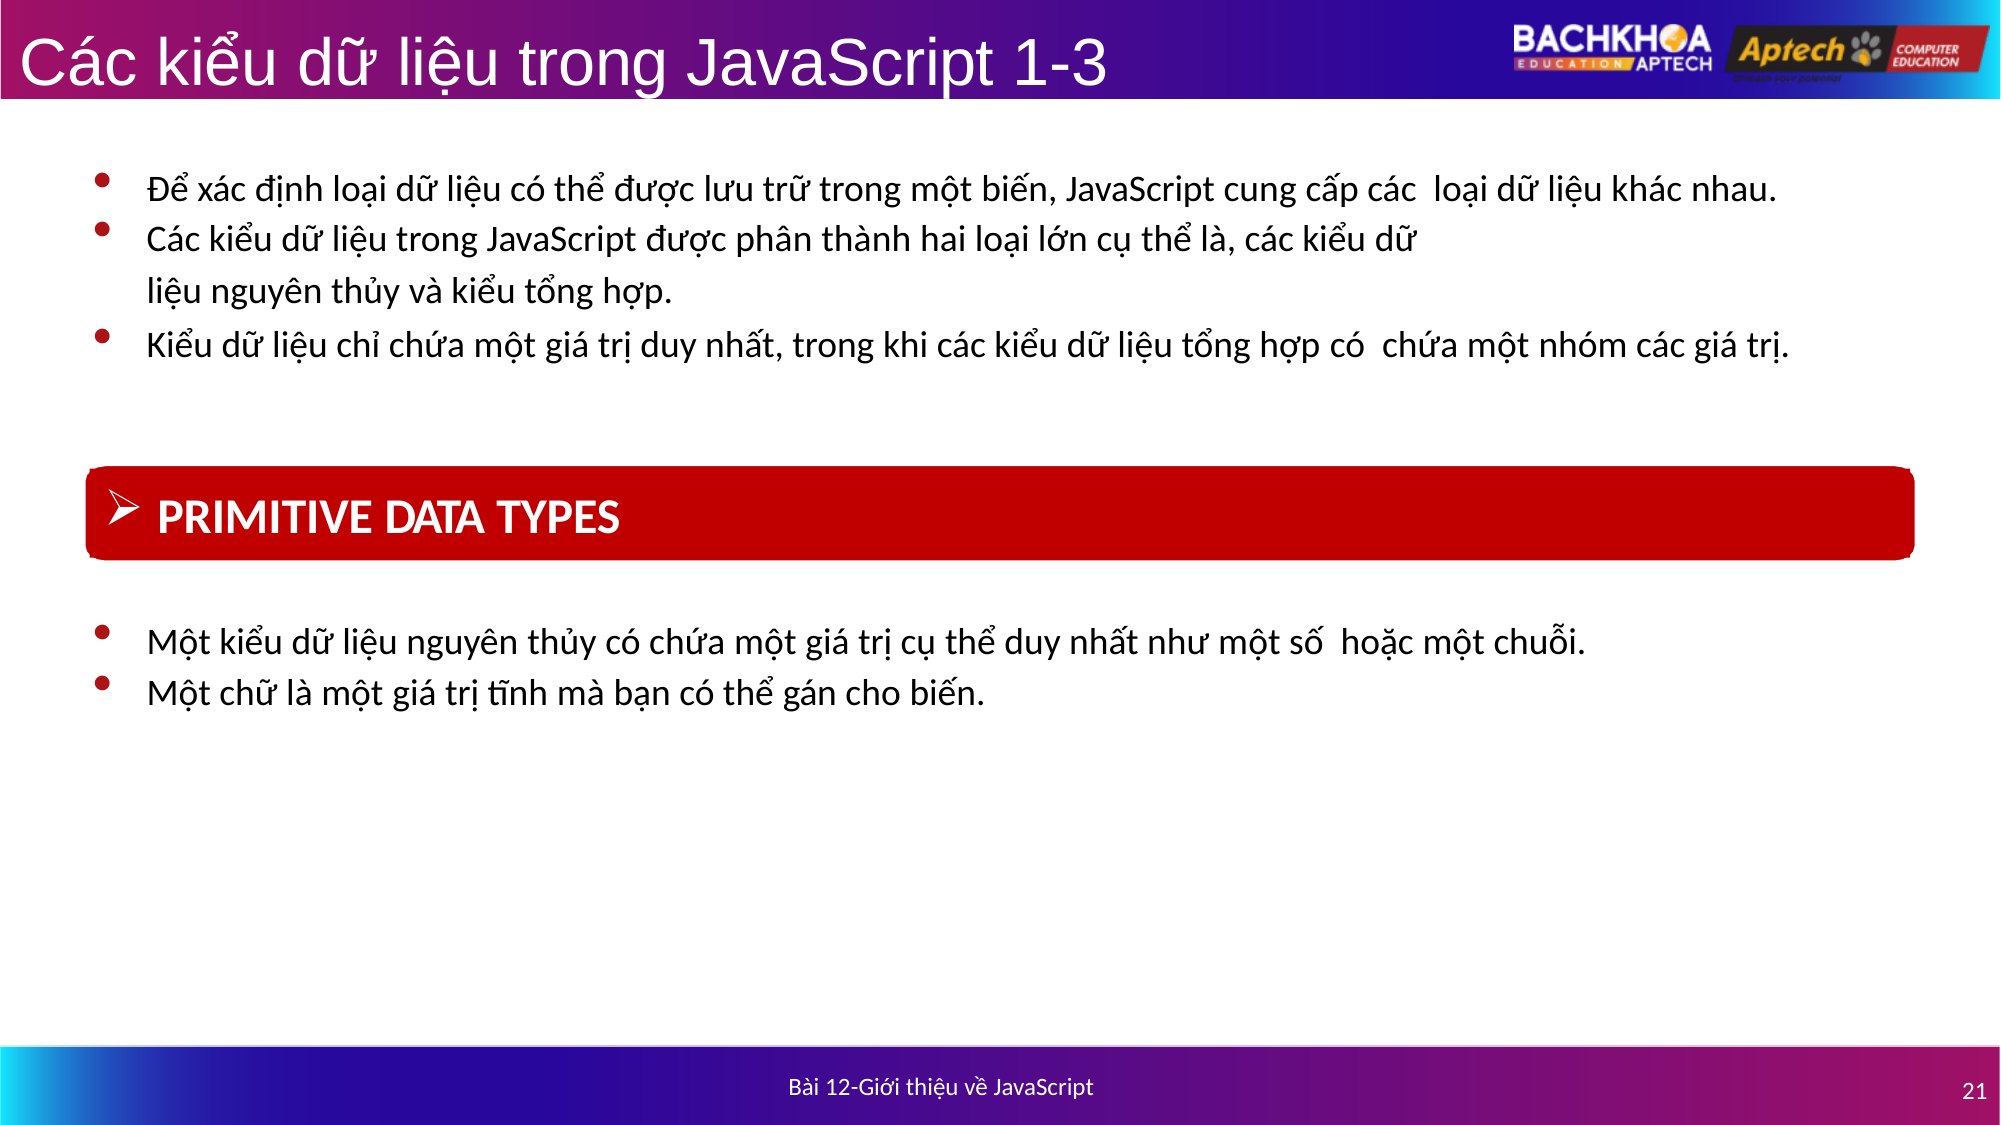

# Các kiểu dữ liệu trong JavaScript 1-3
Để xác định loại dữ liệu có thể được lưu trữ trong một biến, JavaScript cung cấp các  loại dữ liệu khác nhau.
Các kiểu dữ liệu trong JavaScript được phân thành hai loại lớn cụ thể là, các kiểu dữ
liệu nguyên thủy và kiểu tổng hợp.
Kiểu dữ liệu chỉ chứa một giá trị duy nhất, trong khi các kiểu dữ liệu tổng hợp có  chứa một nhóm các giá trị.

PRIMITIVE DATA TYPES
Một kiểu dữ liệu nguyên thủy có chứa một giá trị cụ thể duy nhất như một số  hoặc một chuỗi.
Một chữ là một giá trị tĩnh mà bạn có thể gán cho biến.
Bài 12-Giới thiệu về JavaScript
21